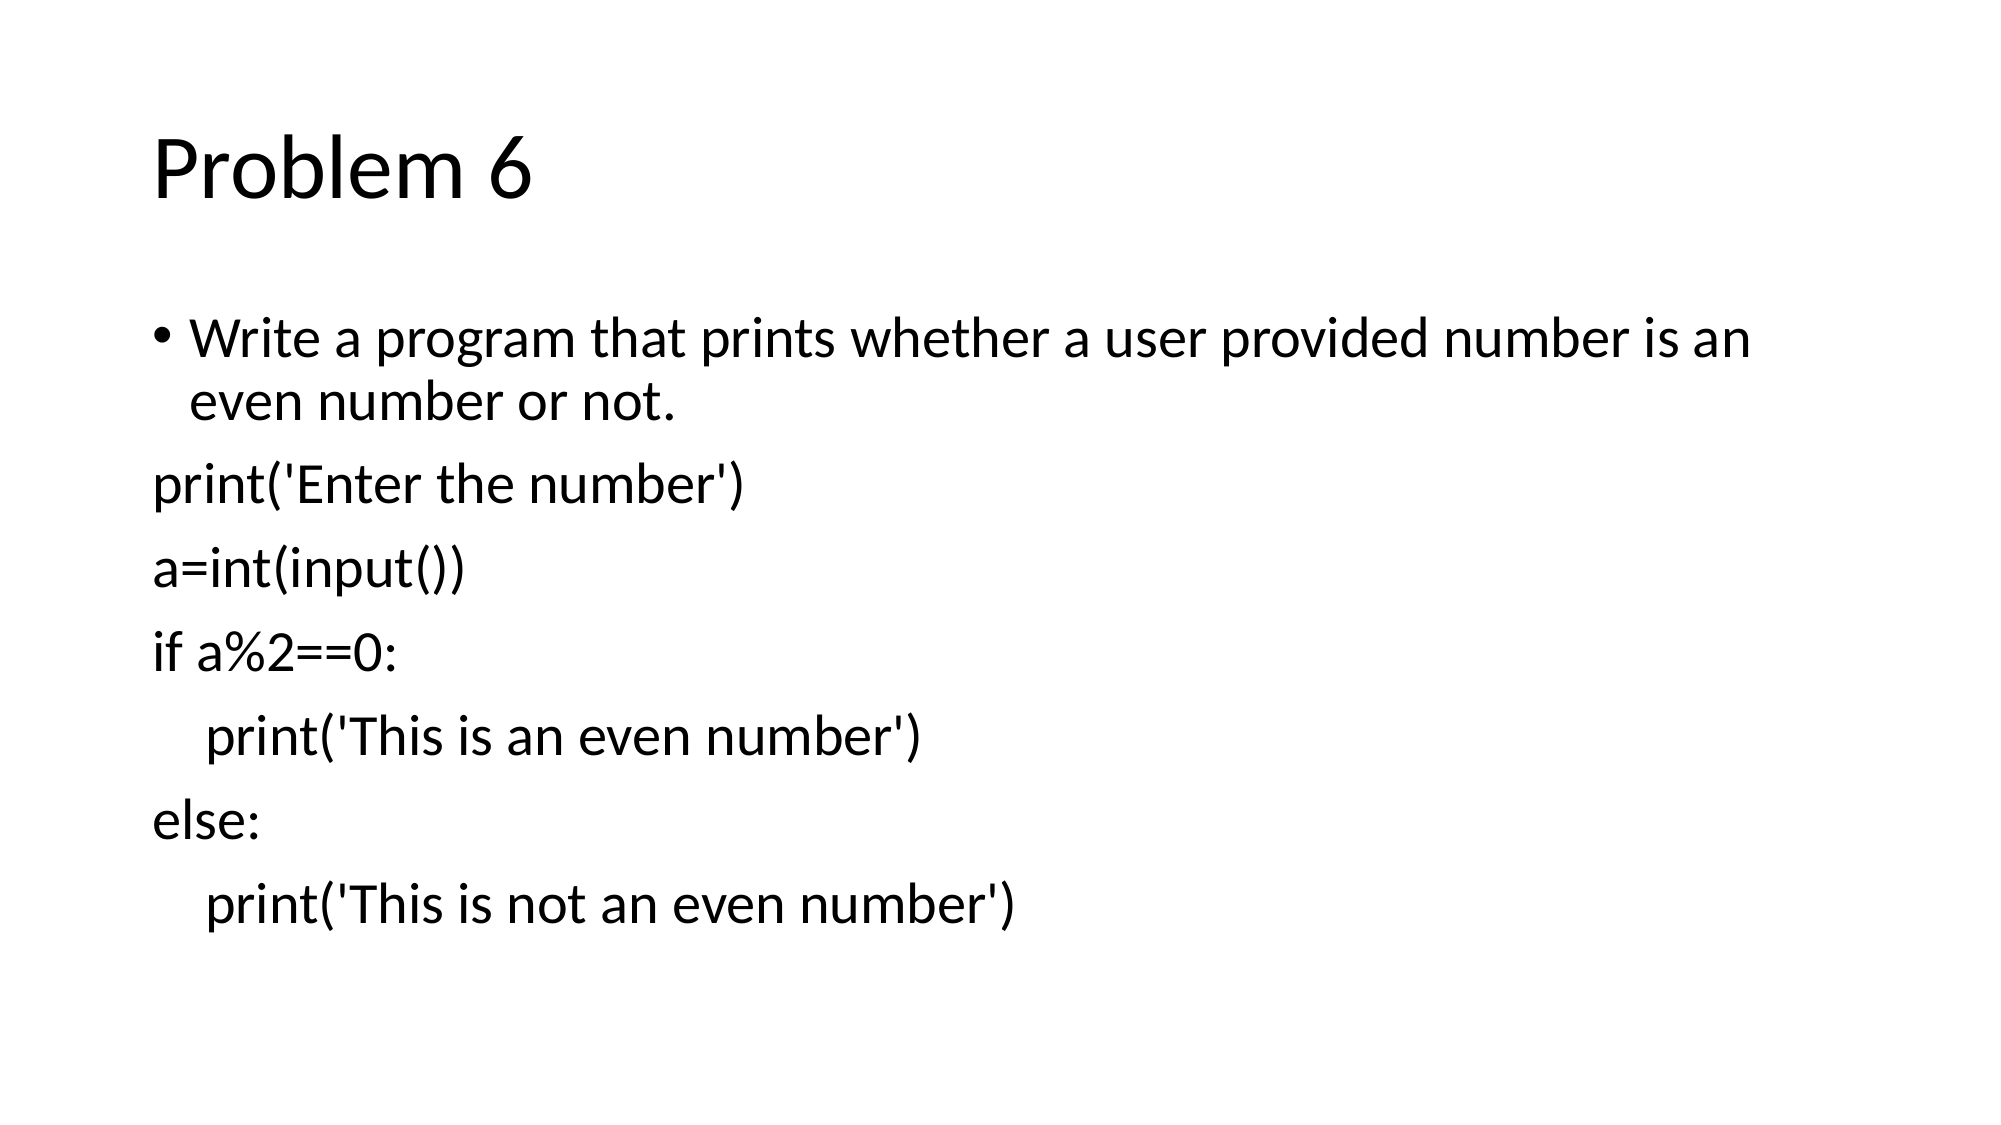

# Problem 6
Write a program that prints whether a user provided number is an even number or not.
print('Enter the number')
a=int(input())
if a%2==0:
    print('This is an even number')
else:
    print('This is not an even number')